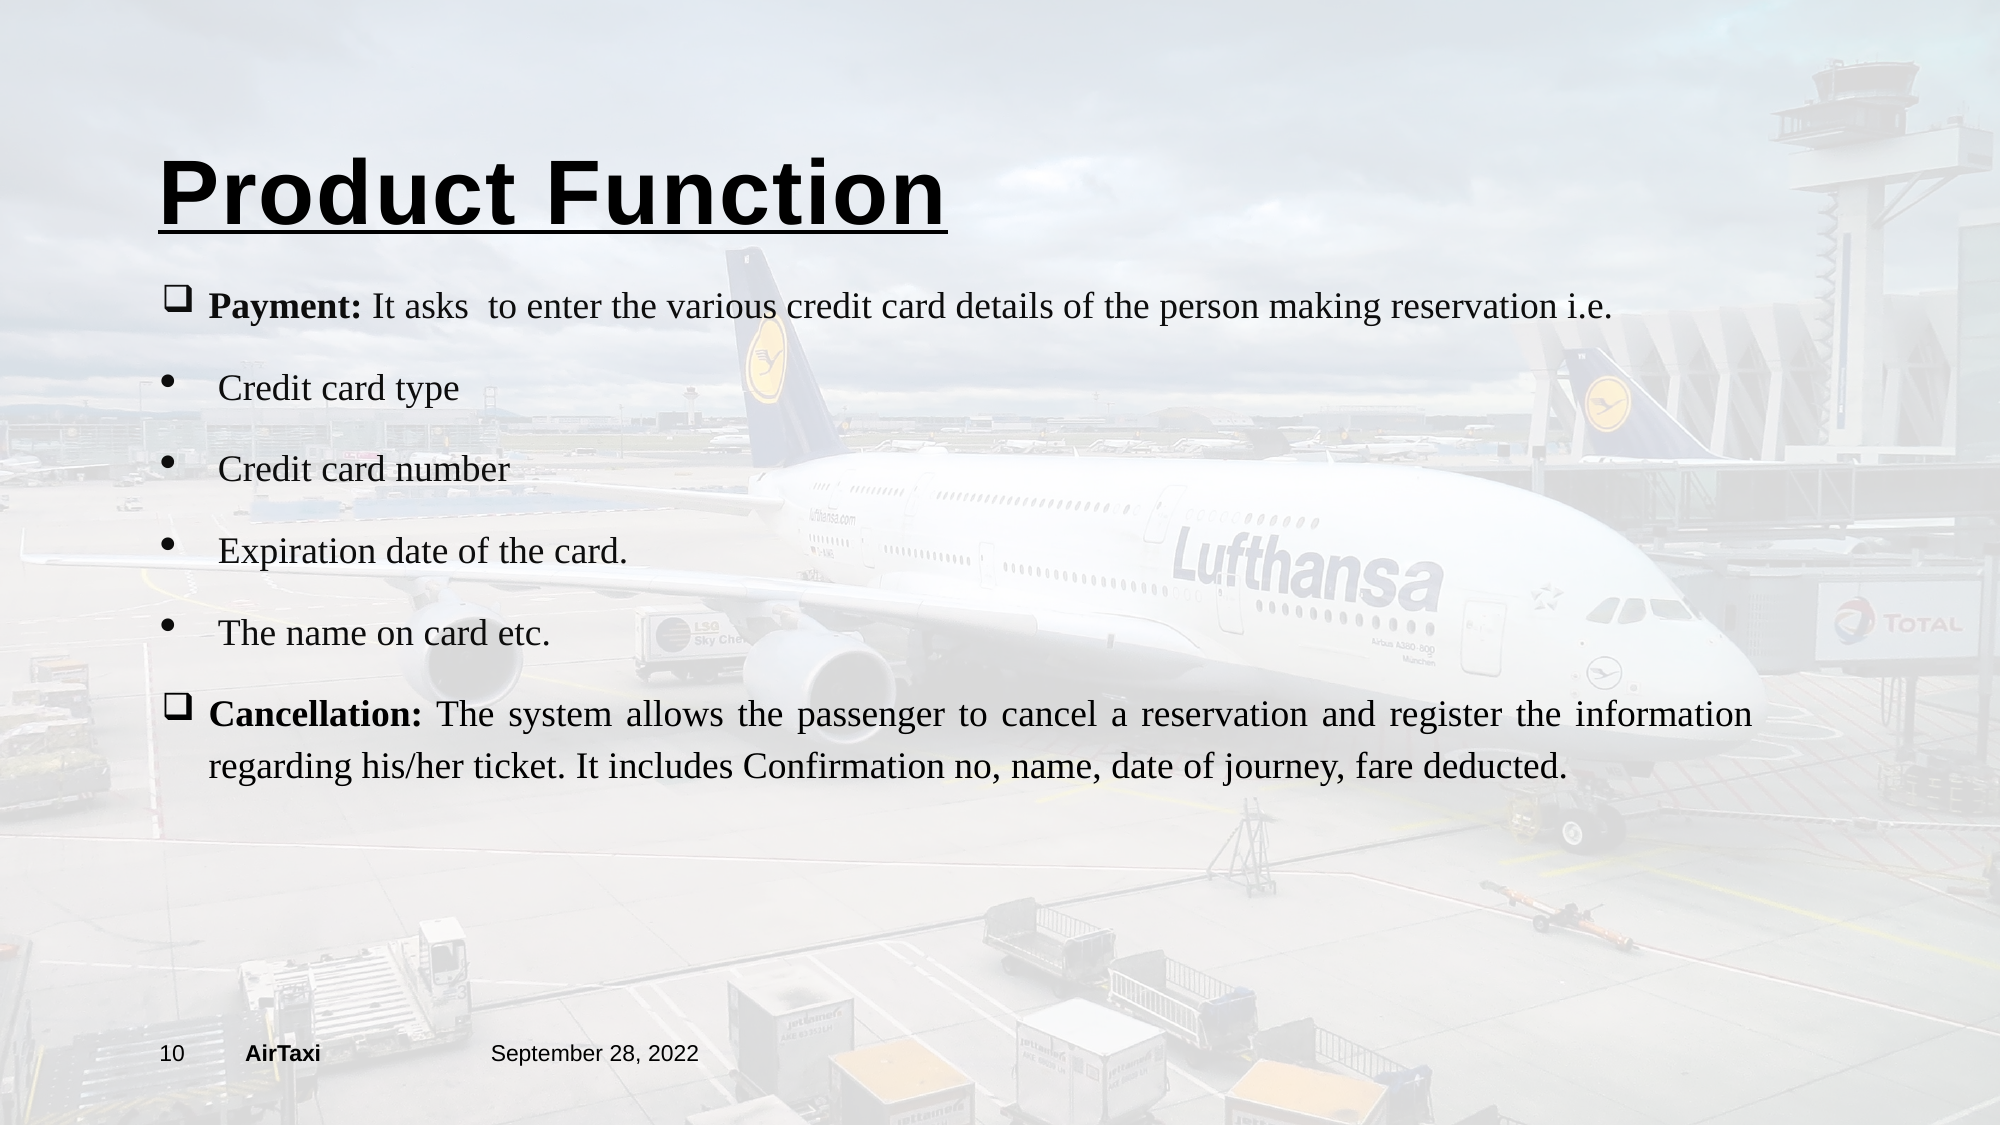

# Product Function
Payment: It asks  to enter the various credit card details of the person making reservation i.e.
Credit card type
Credit card number
Expiration date of the card.
The name on card etc.
Cancellation: The system allows the passenger to cancel a reservation and register the information regarding his/her ticket. It includes Confirmation no, name, date of journey, fare deducted.

10
AirTaxi
September 28, 2022